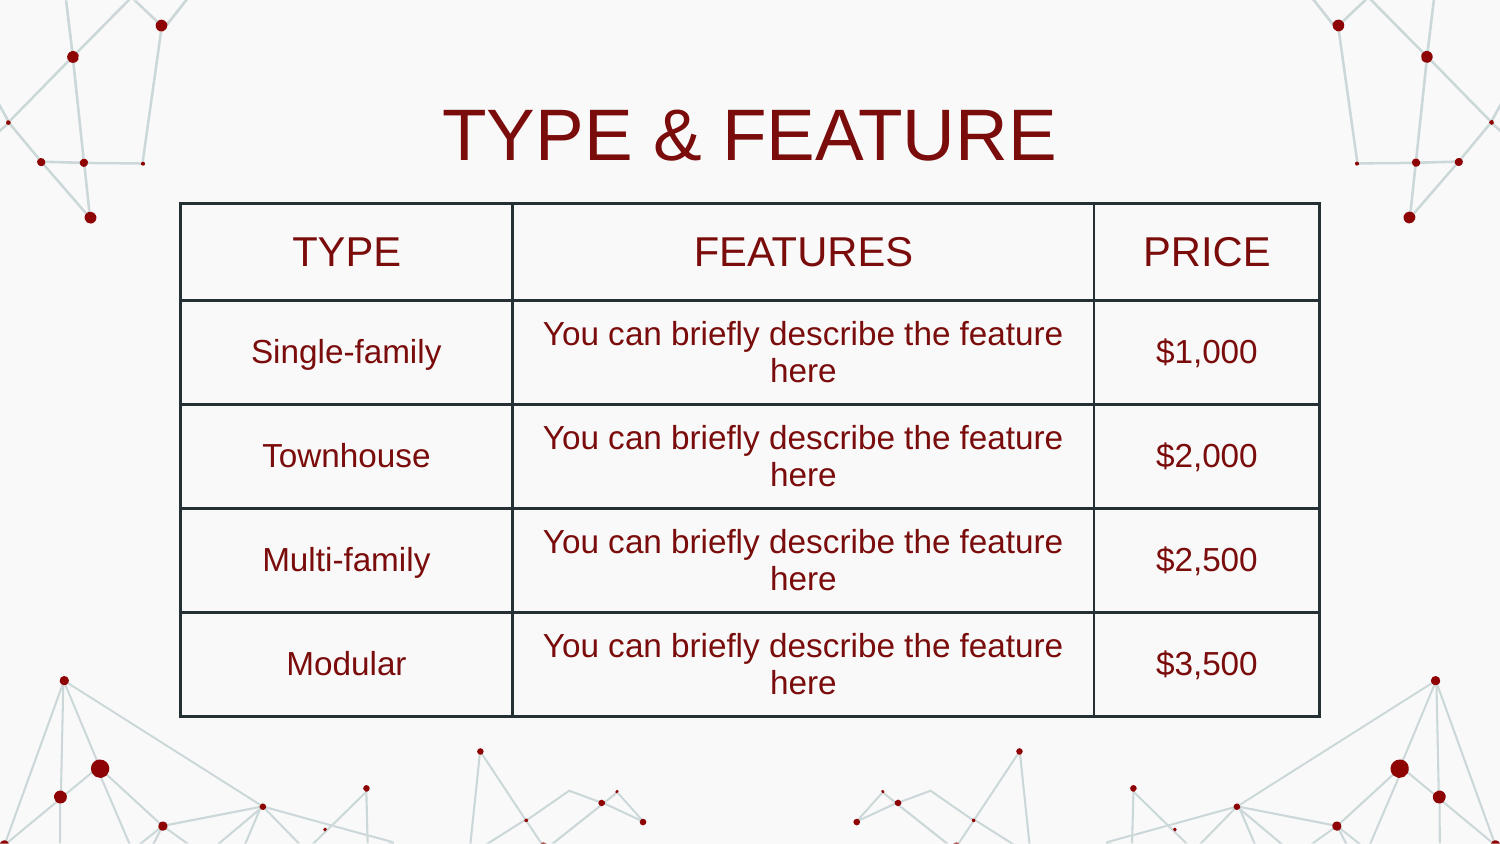

# TYPE & FEATURE
| TYPE | FEATURES | PRICE |
| --- | --- | --- |
| Single-family | You can briefly describe the feature here | $1,000 |
| Townhouse | You can briefly describe the feature here | $2,000 |
| Multi-family | You can briefly describe the feature here | $2,500 |
| Modular | You can briefly describe the feature here | $3,500 |